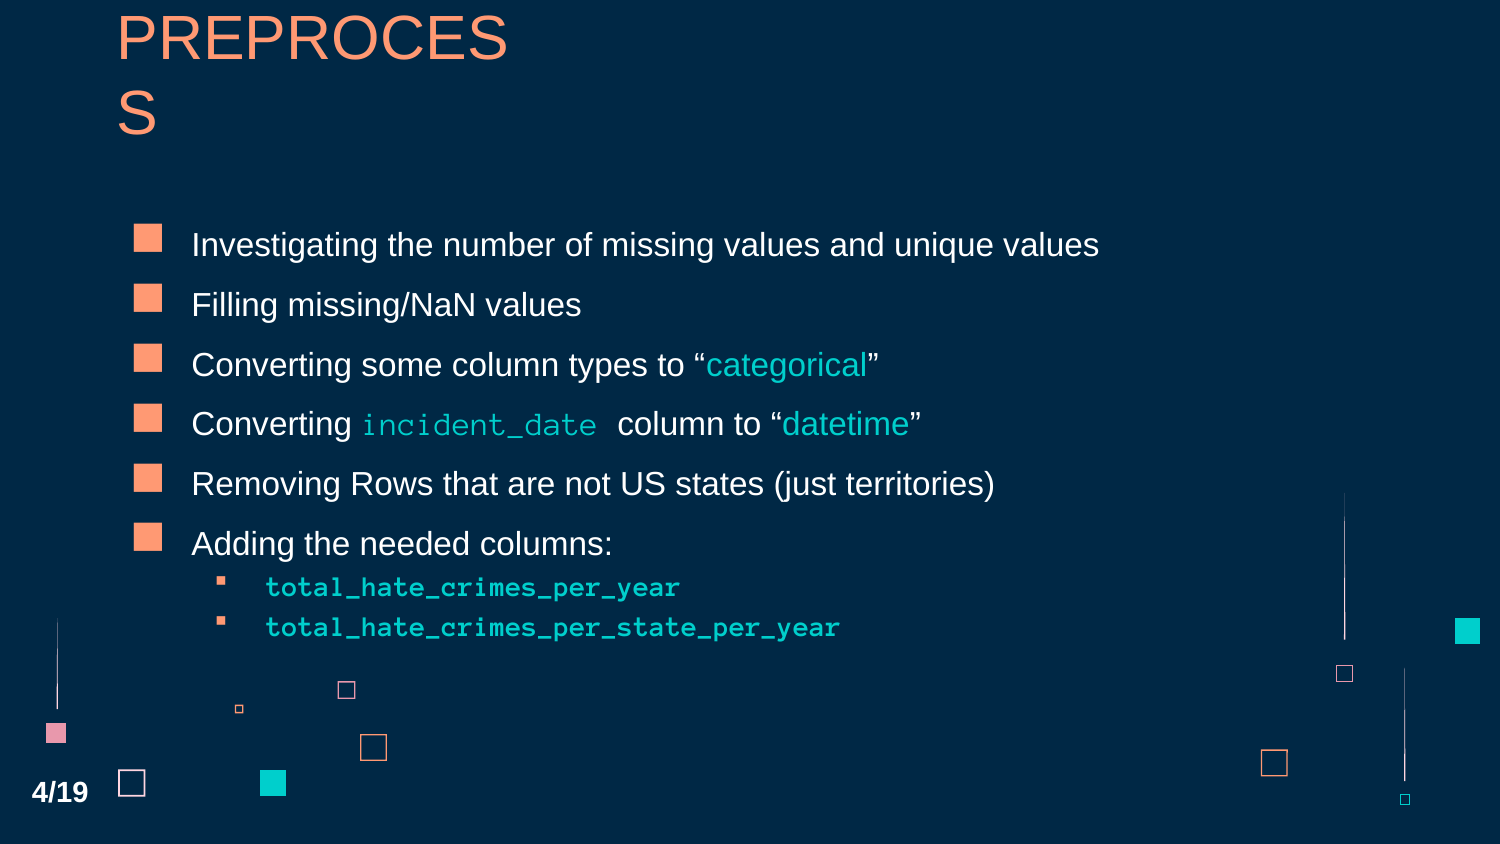

# PREPROCESS
Investigating the number of missing values and unique values
Filling missing/NaN values
Converting some column types to “categorical”
Converting incident_date column to “datetime”
Removing Rows that are not US states (just territories)
Adding the needed columns:
total_hate_crimes_per_year
total_hate_crimes_per_state_per_year

4/19